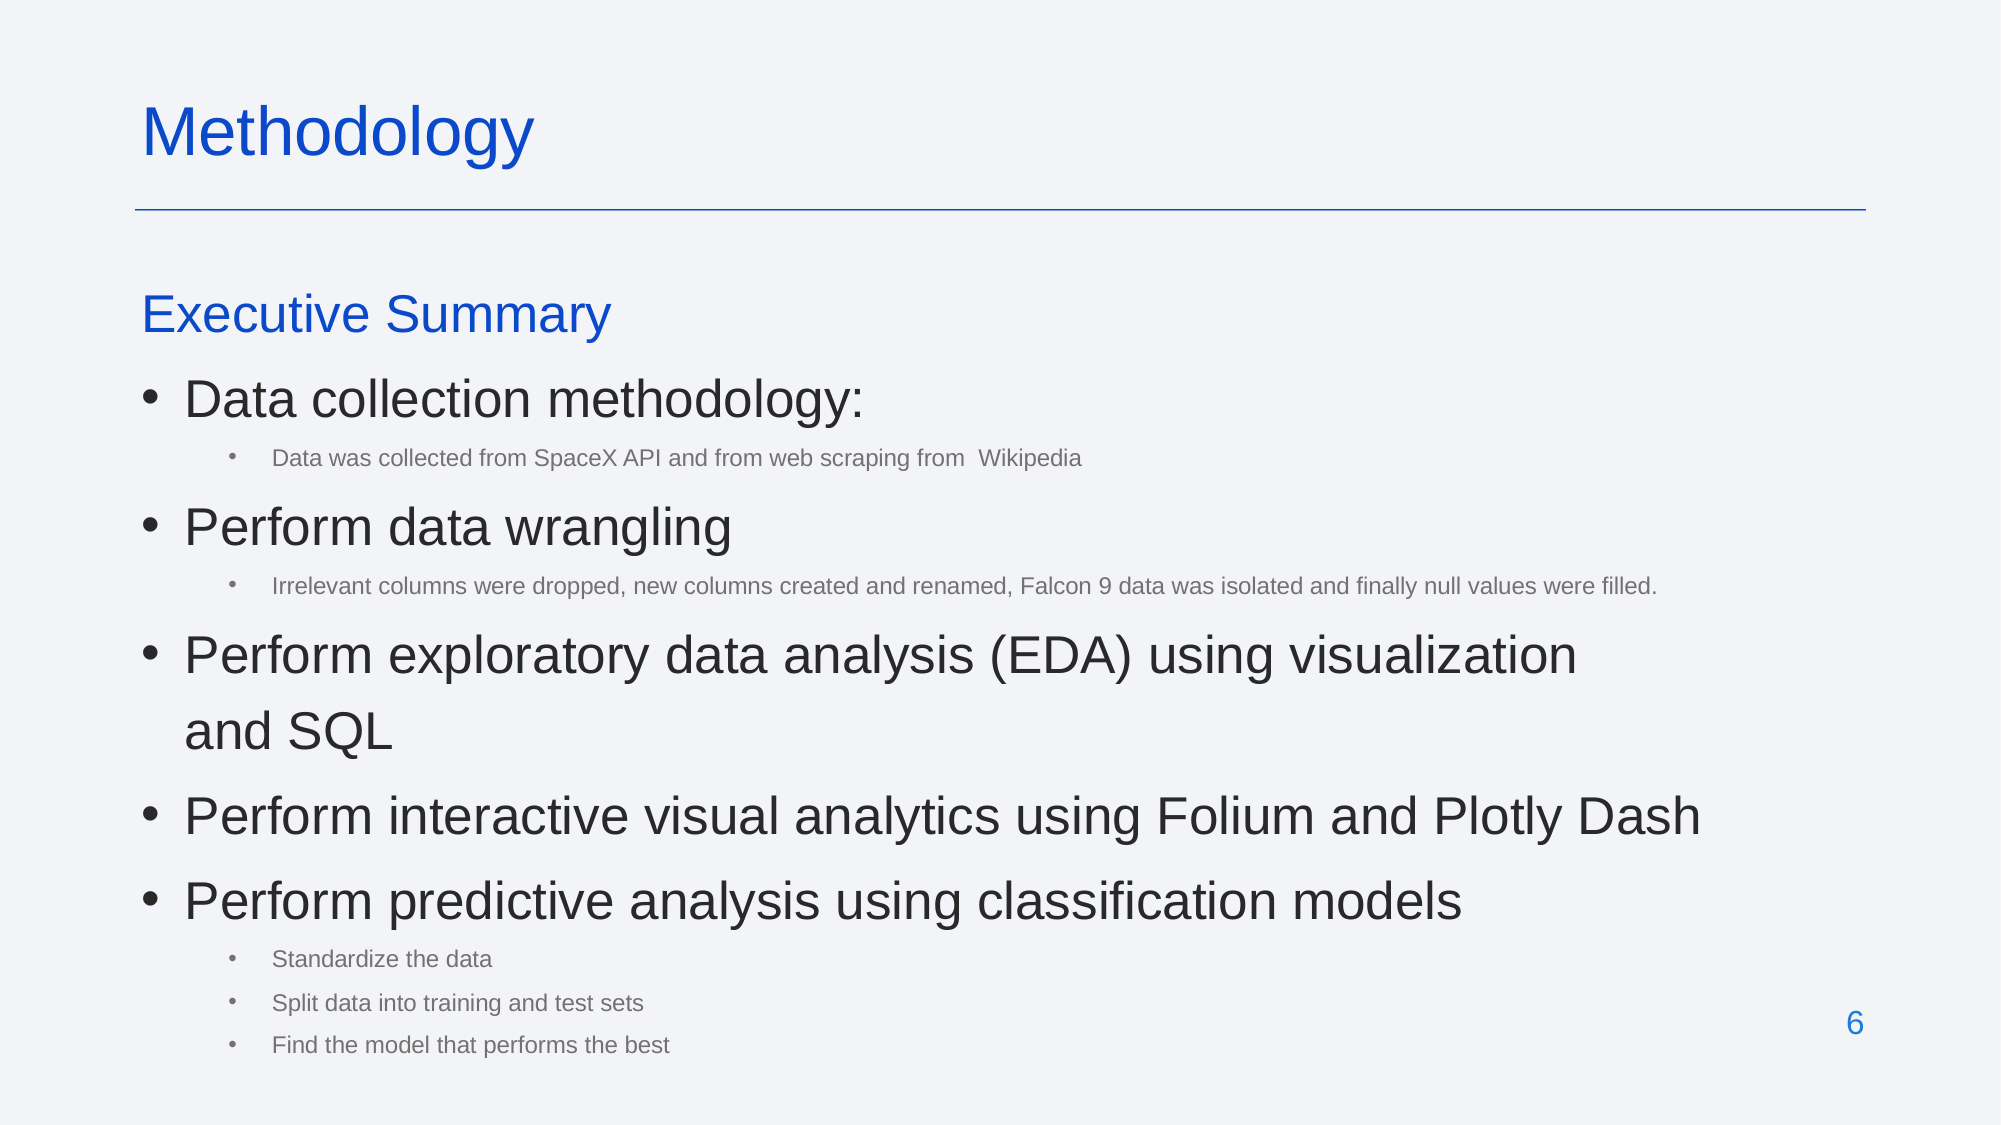

Methodology
Executive Summary
Data collection methodology:
Data was collected from SpaceX API and from web scraping from  Wikipedia
Perform data wrangling
Irrelevant columns were dropped, new columns created and renamed, Falcon 9 data was isolated and finally null values were filled.
Perform exploratory data analysis (EDA) using visualization and SQL
Perform interactive visual analytics using Folium and Plotly Dash
Perform predictive analysis using classification models
Standardize the data
Split data into training and test sets
Find the model that performs the best

6